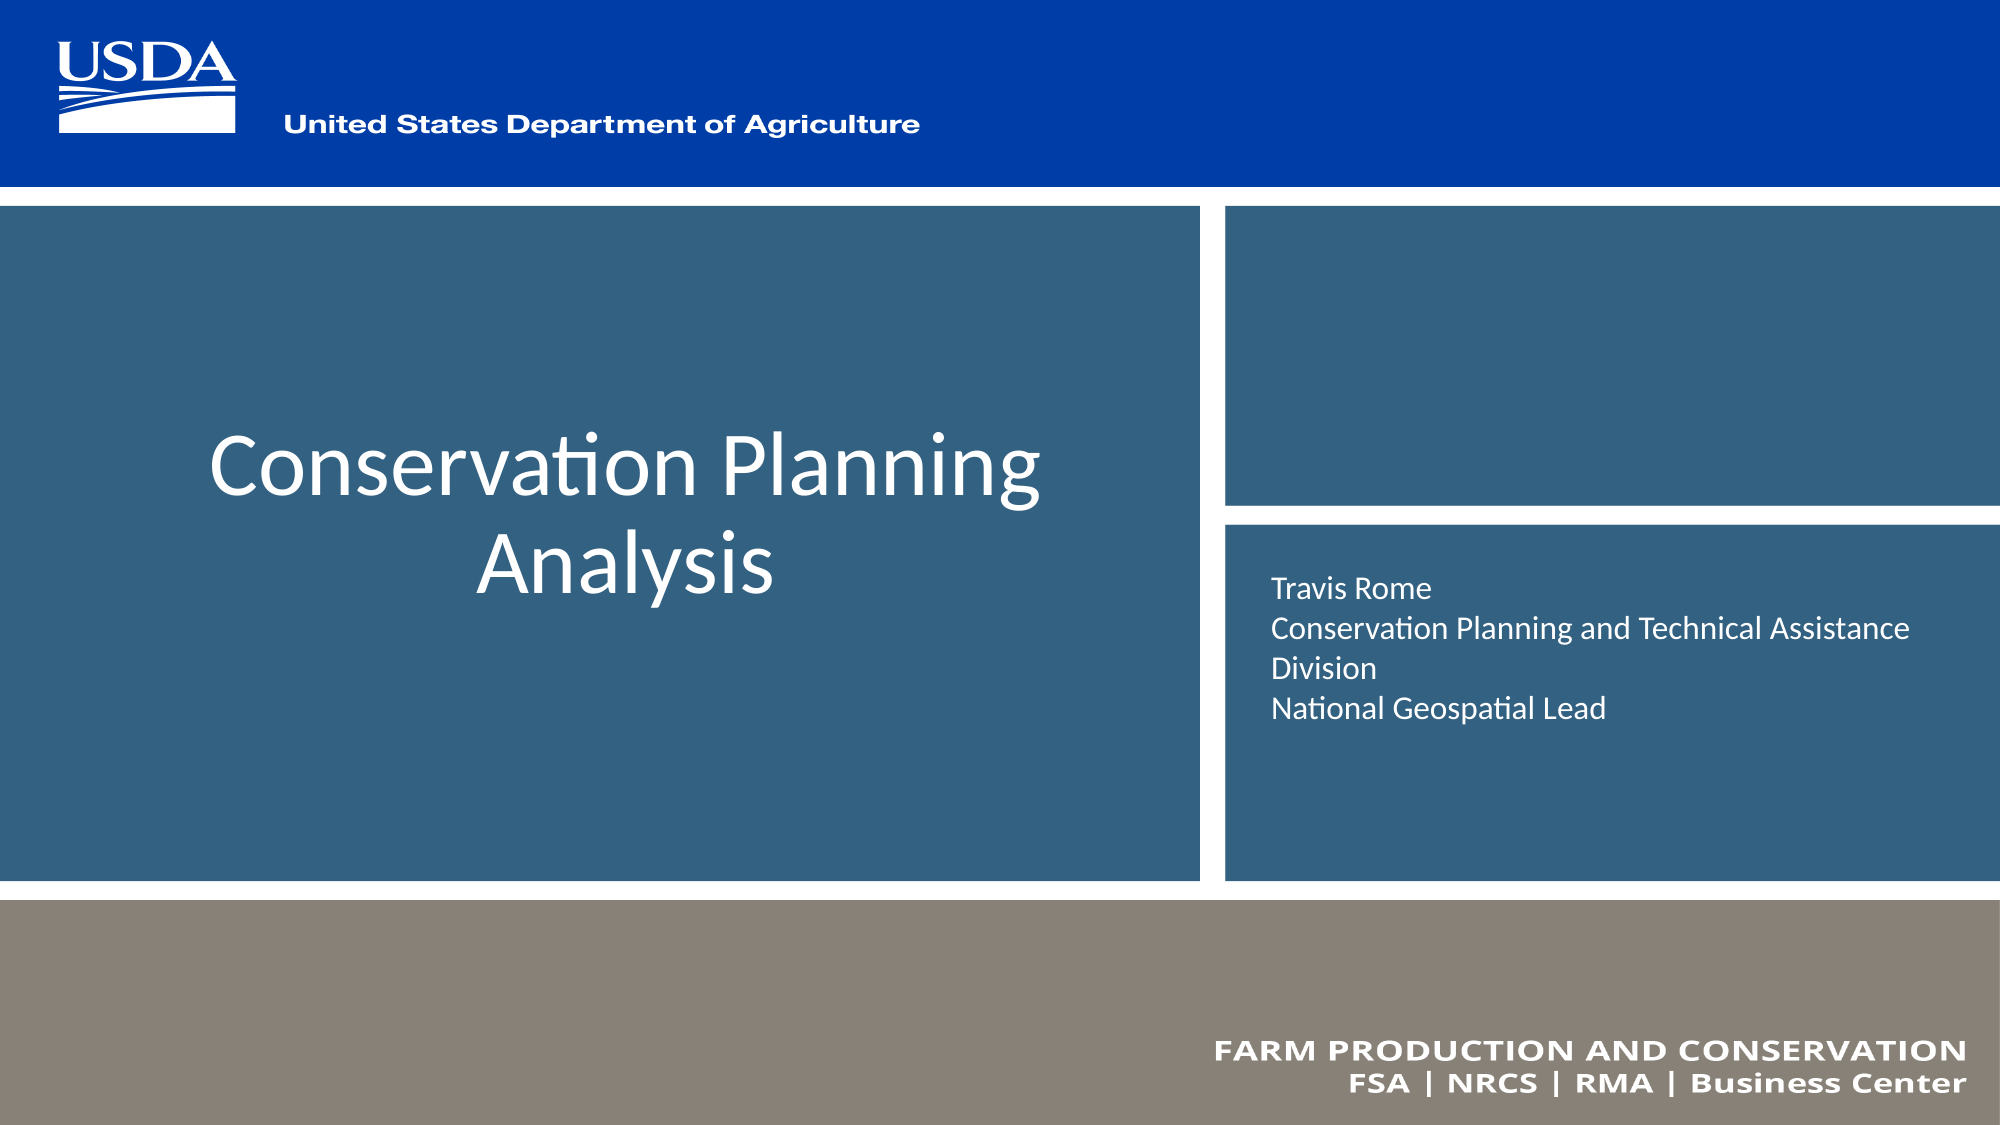

Conservation Planning Analysis
Travis Rome
Conservation Planning and Technical Assistance Division
National Geospatial Lead